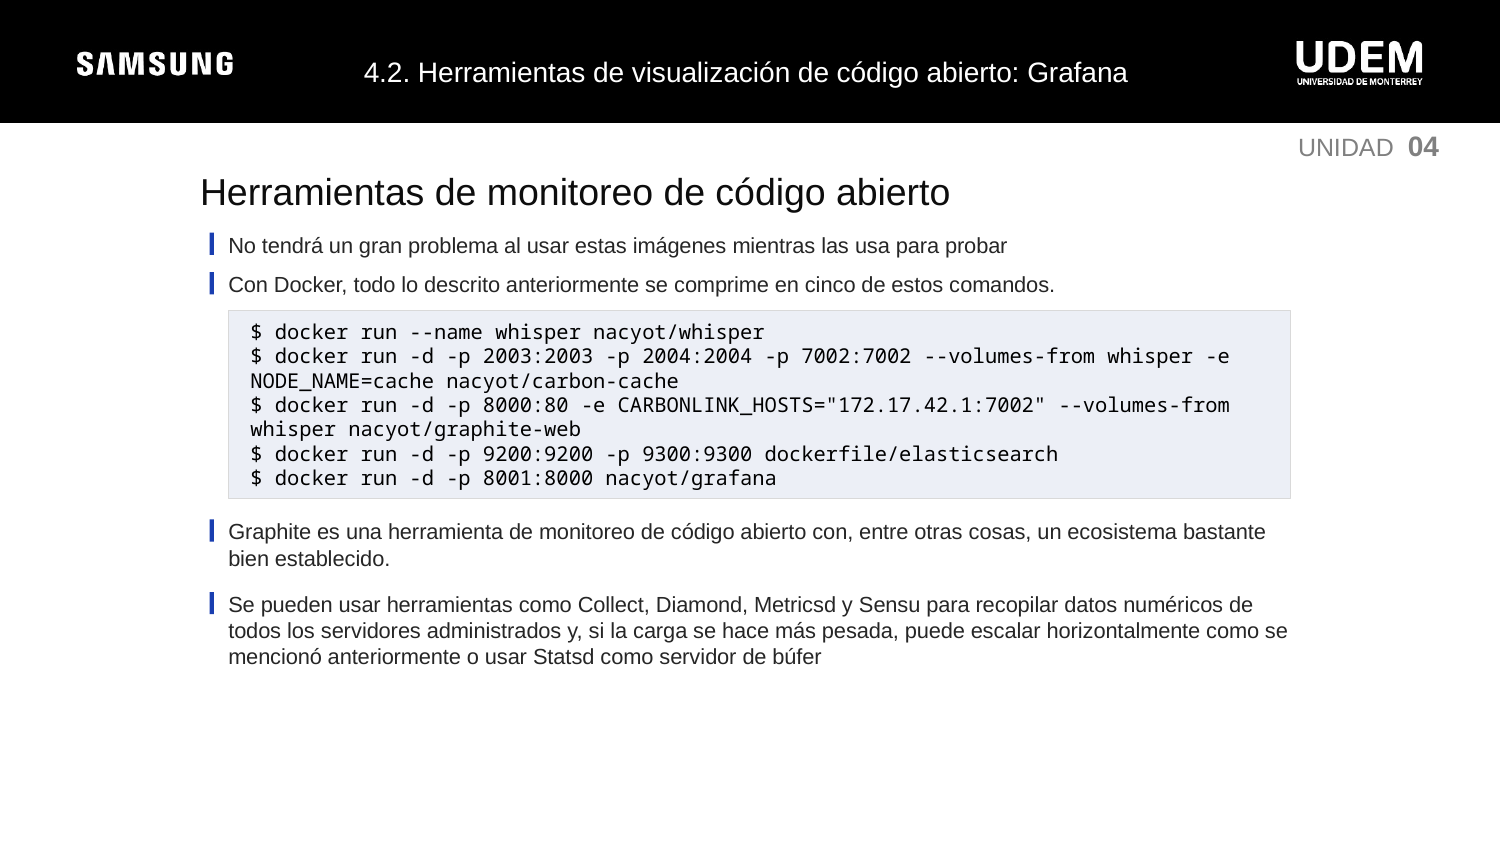

4.2. Herramientas de visualización de código abierto: Grafana
UNIDAD  04
Herramientas de monitoreo de código abierto
No tendrá un gran problema al usar estas imágenes mientras las usa para probar

Con Docker, todo lo descrito anteriormente se comprime en cinco de estos comandos.

$ docker run --name whisper nacyot/whisper
$ docker run -d -p 2003:2003 -p 2004:2004 -p 7002:7002 --volumes-from whisper -e NODE_NAME=cache nacyot/carbon-cache
$ docker run -d -p 8000:80 -e CARBONLINK_HOSTS="172.17.42.1:7002" --volumes-from whisper nacyot/graphite-web
$ docker run -d -p 9200:9200 -p 9300:9300 dockerfile/elasticsearch
$ docker run -d -p 8001:8000 nacyot/grafana
Graphite es una herramienta de monitoreo de código abierto con, entre otras cosas, un ecosistema bastante bien establecido.

Se pueden usar herramientas como Collect, Diamond, Metricsd y Sensu para recopilar datos numéricos de todos los servidores administrados y, si la carga se hace más pesada, puede escalar horizontalmente como se mencionó anteriormente o usar Statsd como servidor de búfer